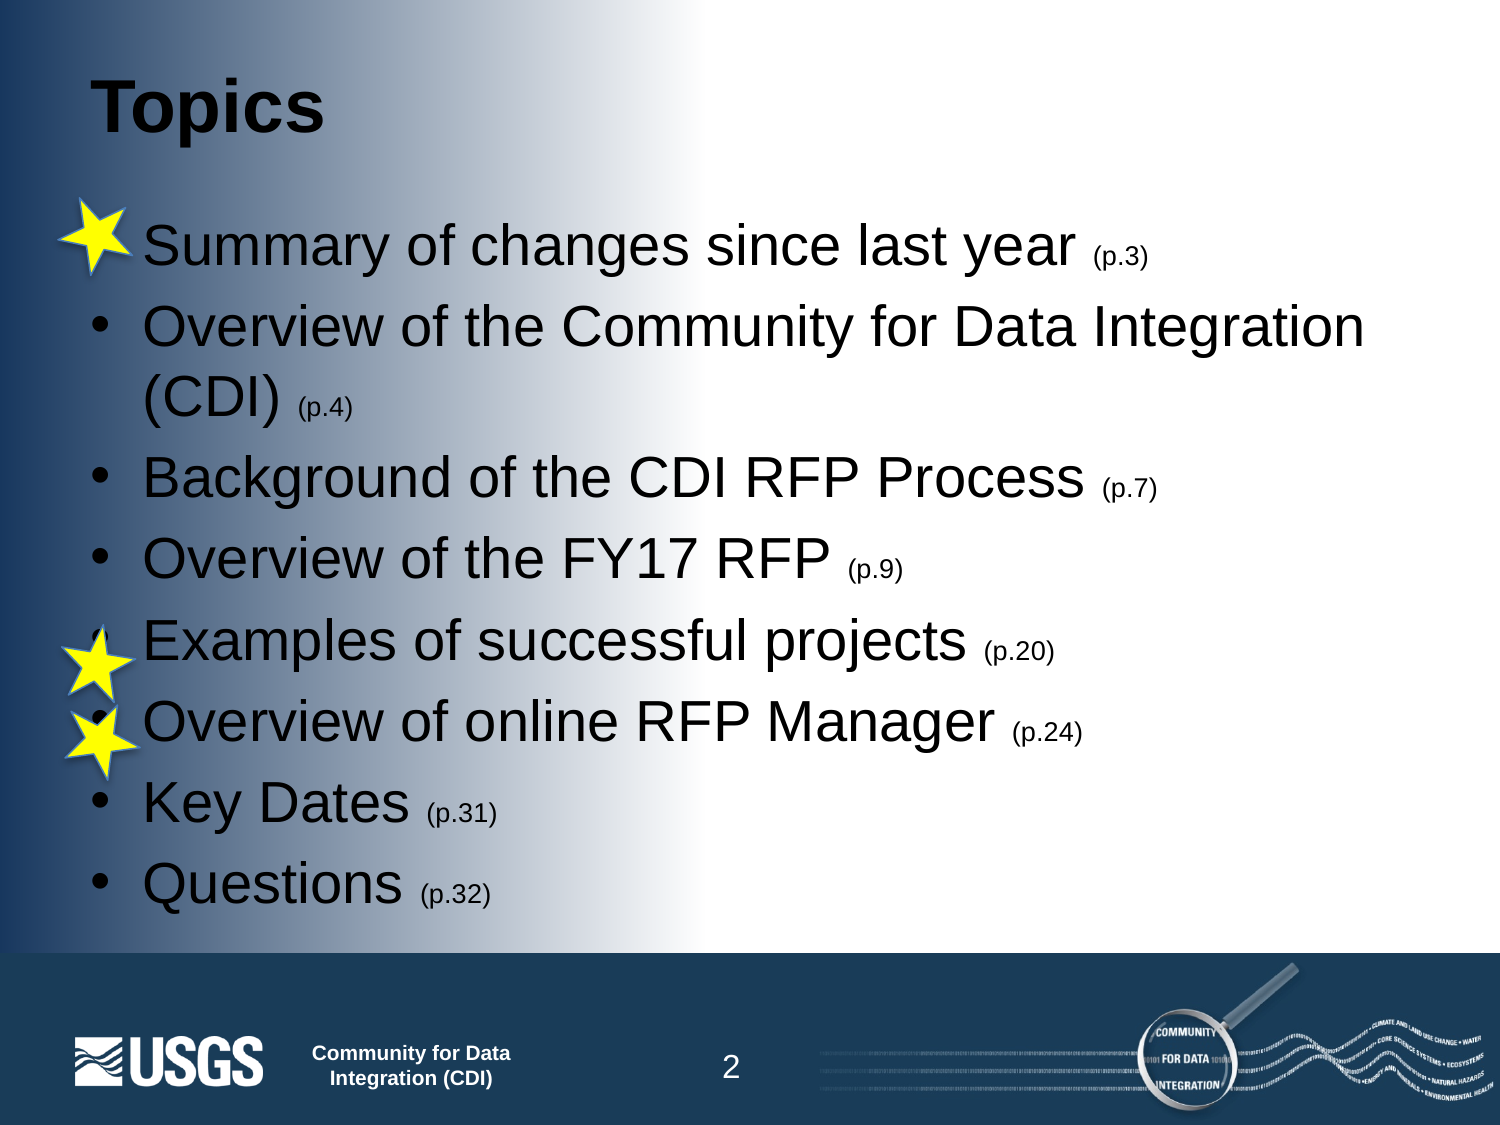

# Topics

Summary of changes since last year (p.3)
Overview of the Community for Data Integration (CDI) (p.4)
Background of the CDI RFP Process (p.7)
Overview of the FY17 RFP (p.9)
Examples of successful projects (p.20)
Overview of online RFP Manager (p.24)
Key Dates (p.31)
Questions (p.32)